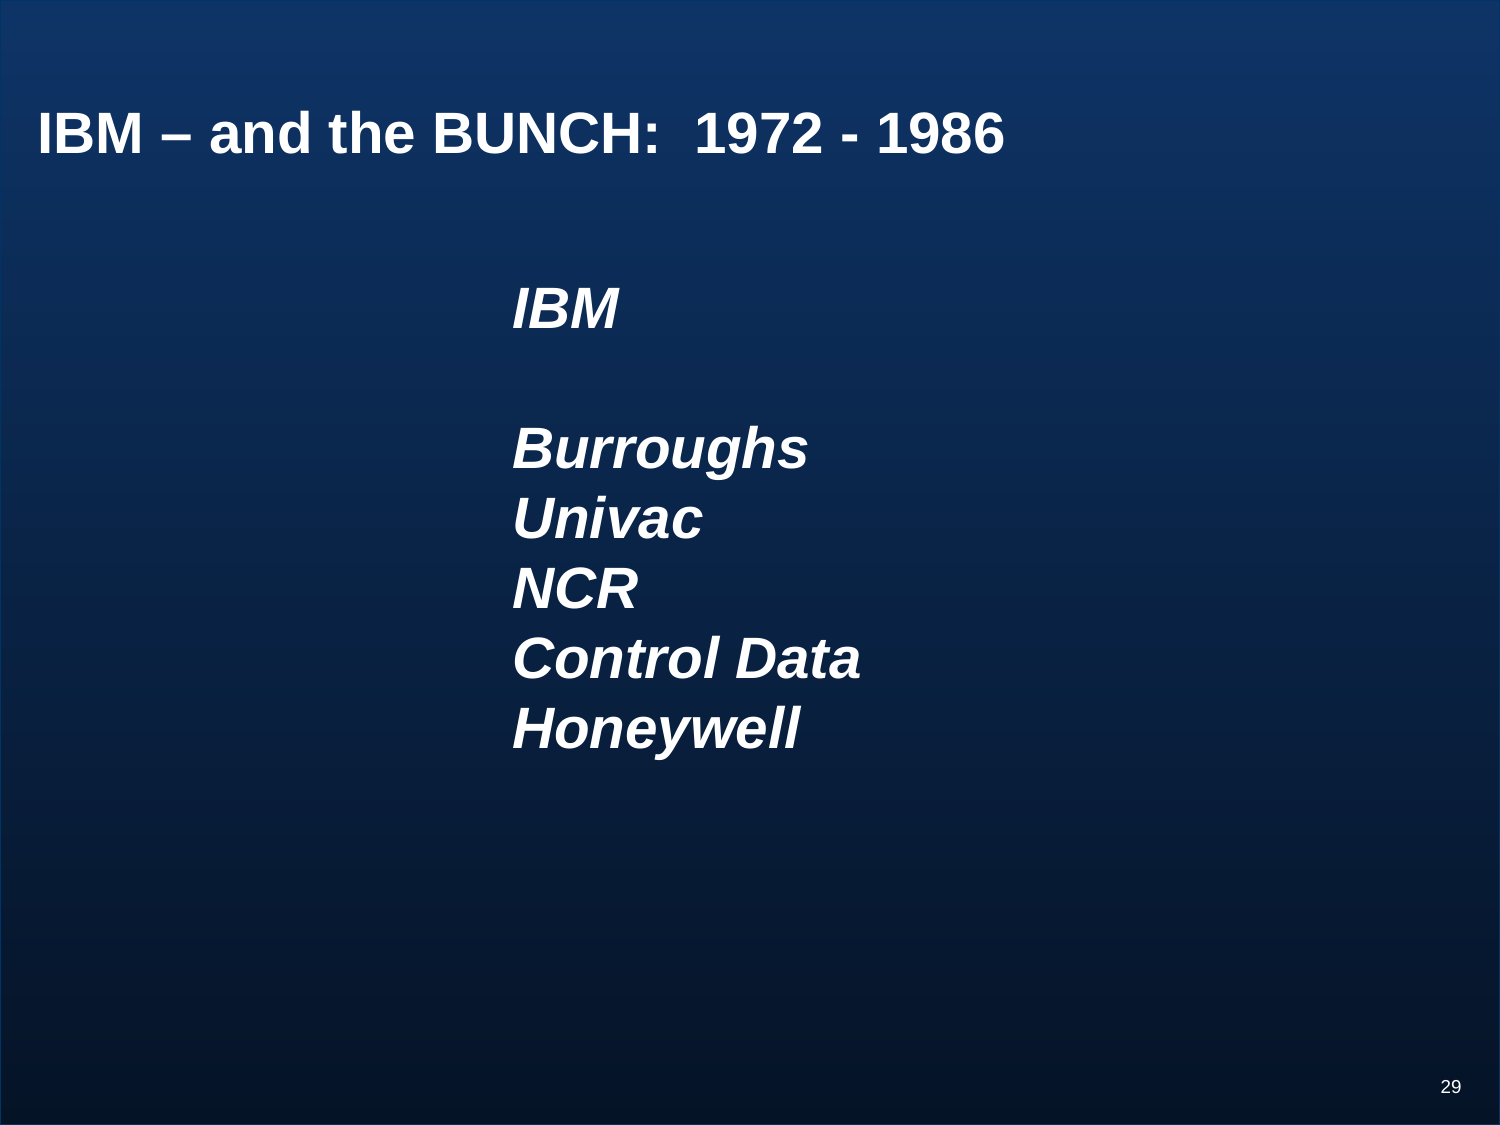

# IBM – and the BUNCH:  1972 - 1986
IBM

Burroughs
Univac
NCR
Control Data
Honeywell

29